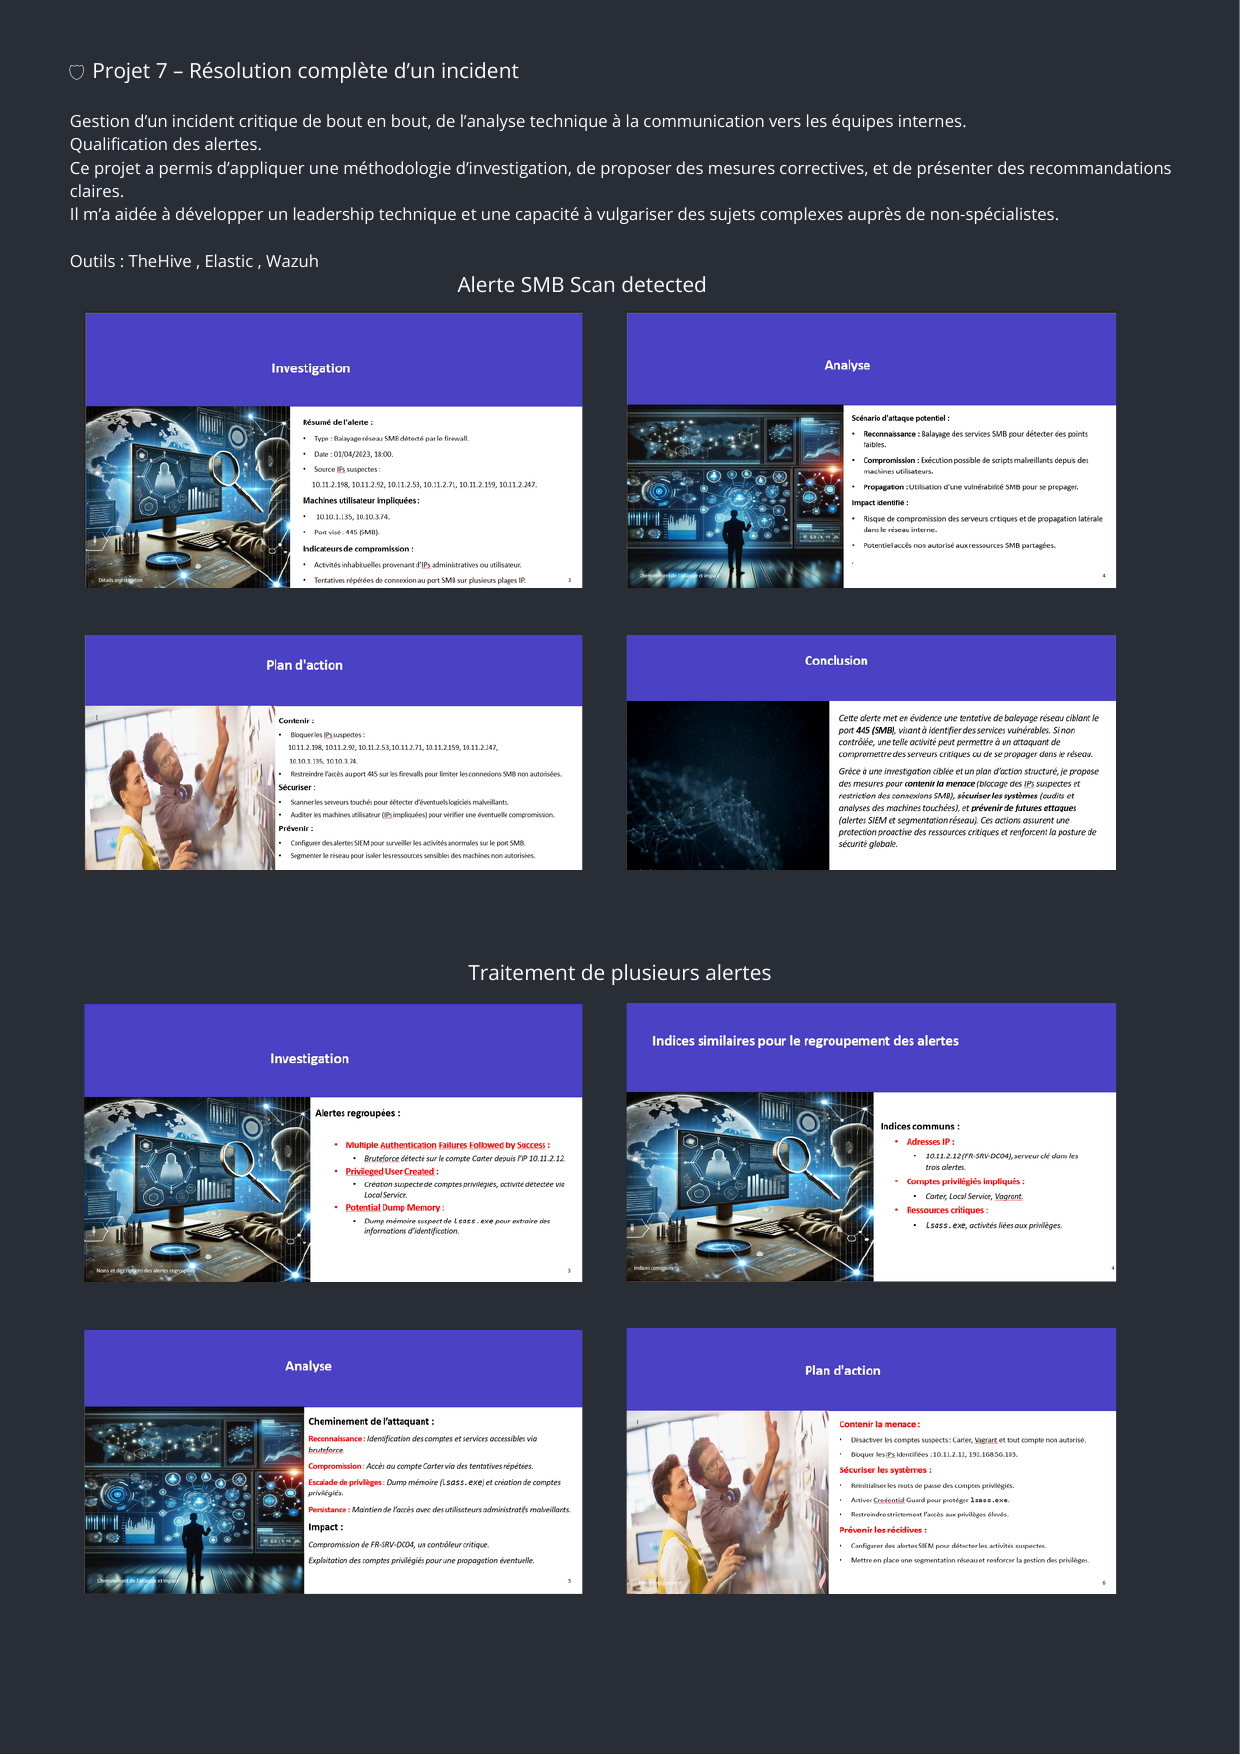

🛡️ Projet 7 – Résolution complète d’un incident
Gestion d’un incident critique de bout en bout, de l’analyse technique à la communication vers les équipes internes.
Qualification des alertes.
Ce projet a permis d’appliquer une méthodologie d’investigation, de proposer des mesures correctives, et de présenter des recommandations claires.
Il m’a aidée à développer un leadership technique et une capacité à vulgariser des sujets complexes auprès de non-spécialistes.

Outils : TheHive , Elastic , Wazuh
Alerte SMB Scan detected

Traitement de plusieurs alertes